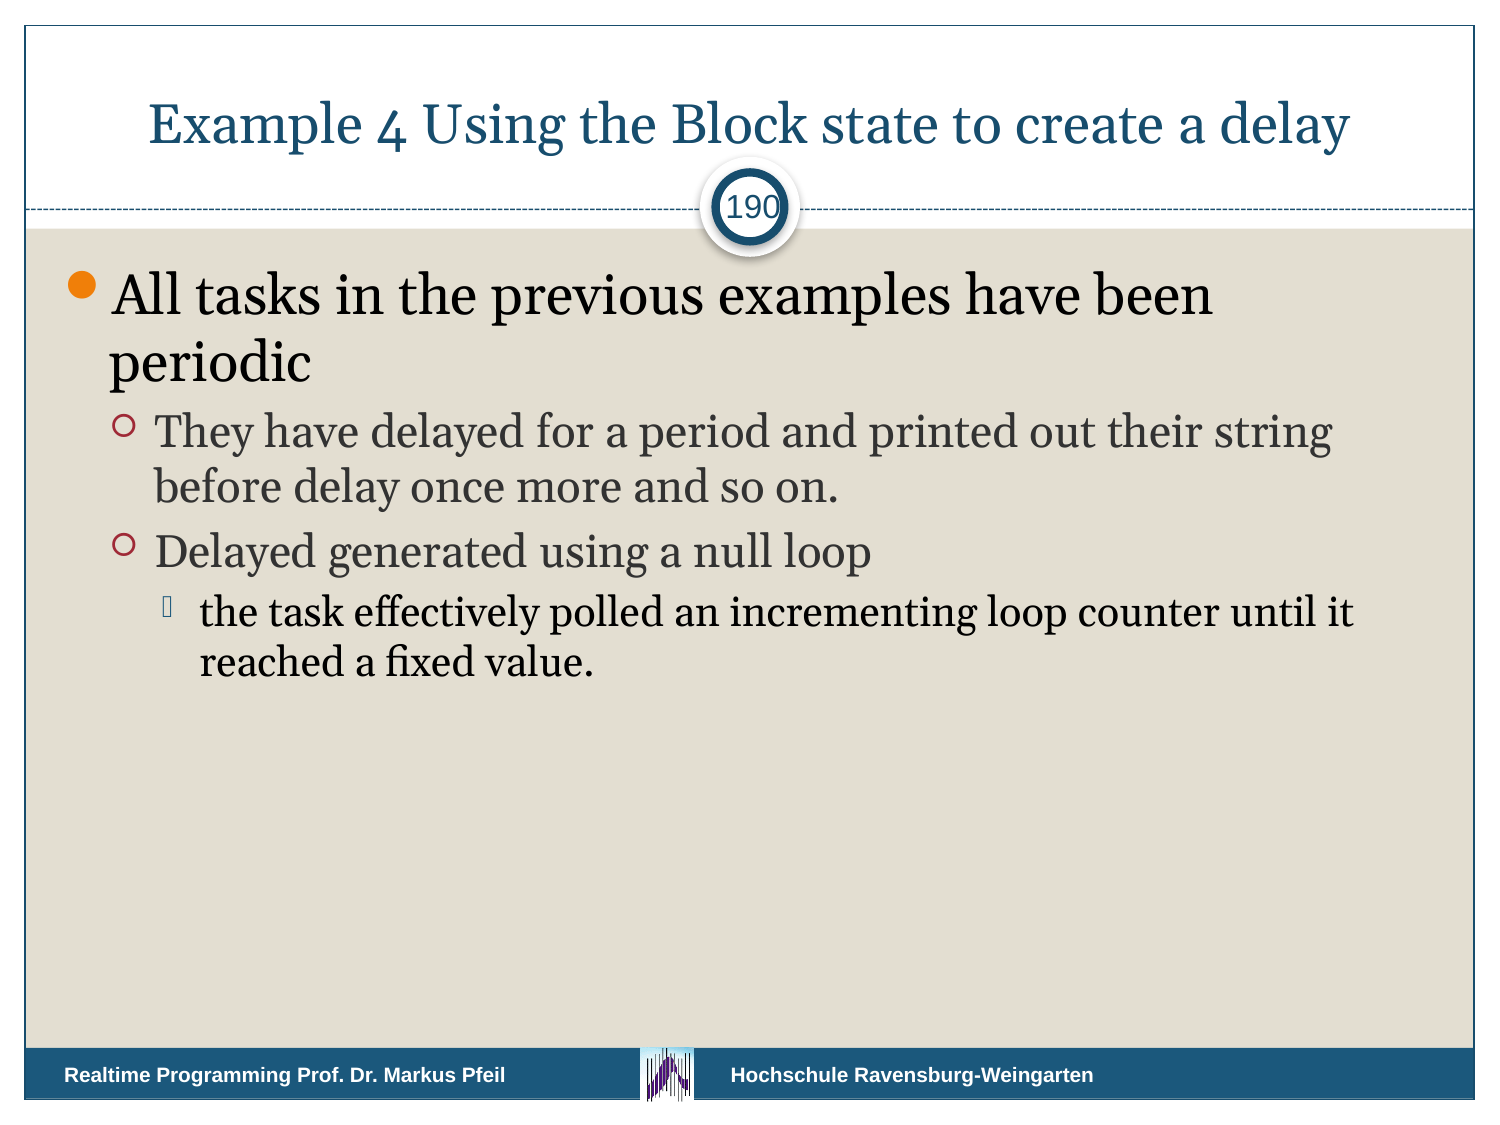

# Example 4 Using the Block state to create a delay
190
All tasks in the previous examples have been periodic
They have delayed for a period and printed out their string before delay once more and so on.
Delayed generated using a null loop
the task effectively polled an incrementing loop counter until it reached a fixed value.
Realtime Programming Prof. Dr. Markus Pfeil